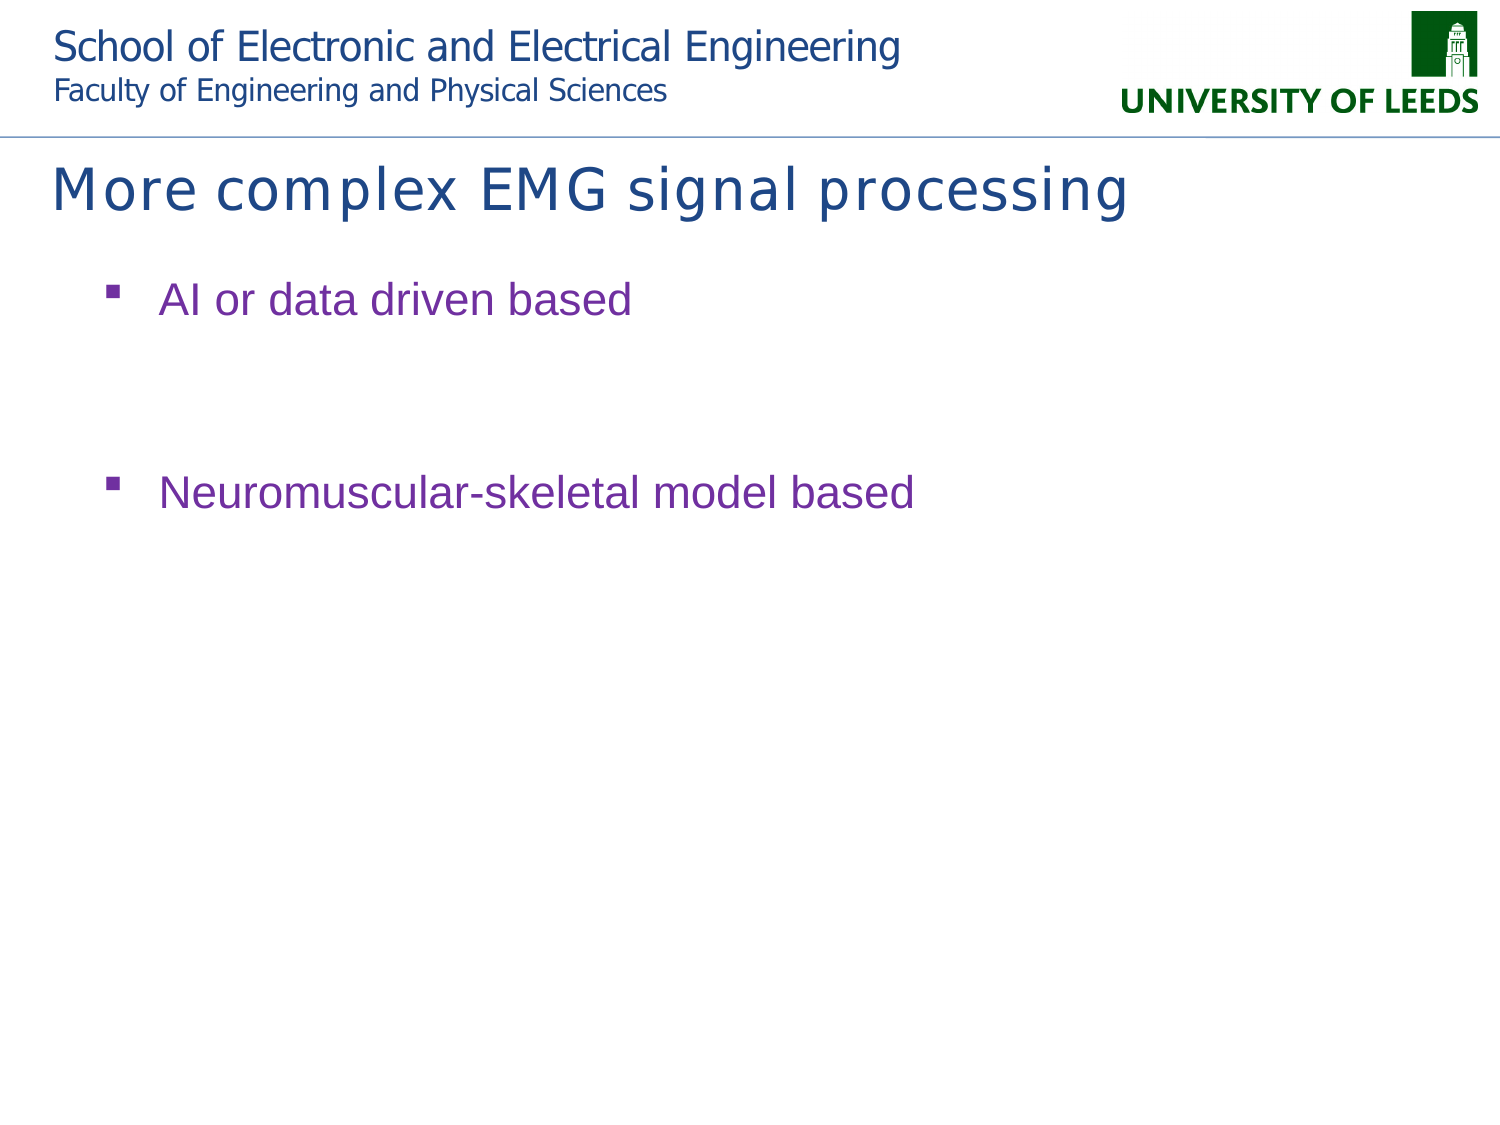

# More complex EMG signal processing
AI or data driven based

Neuromuscular-skeletal model based